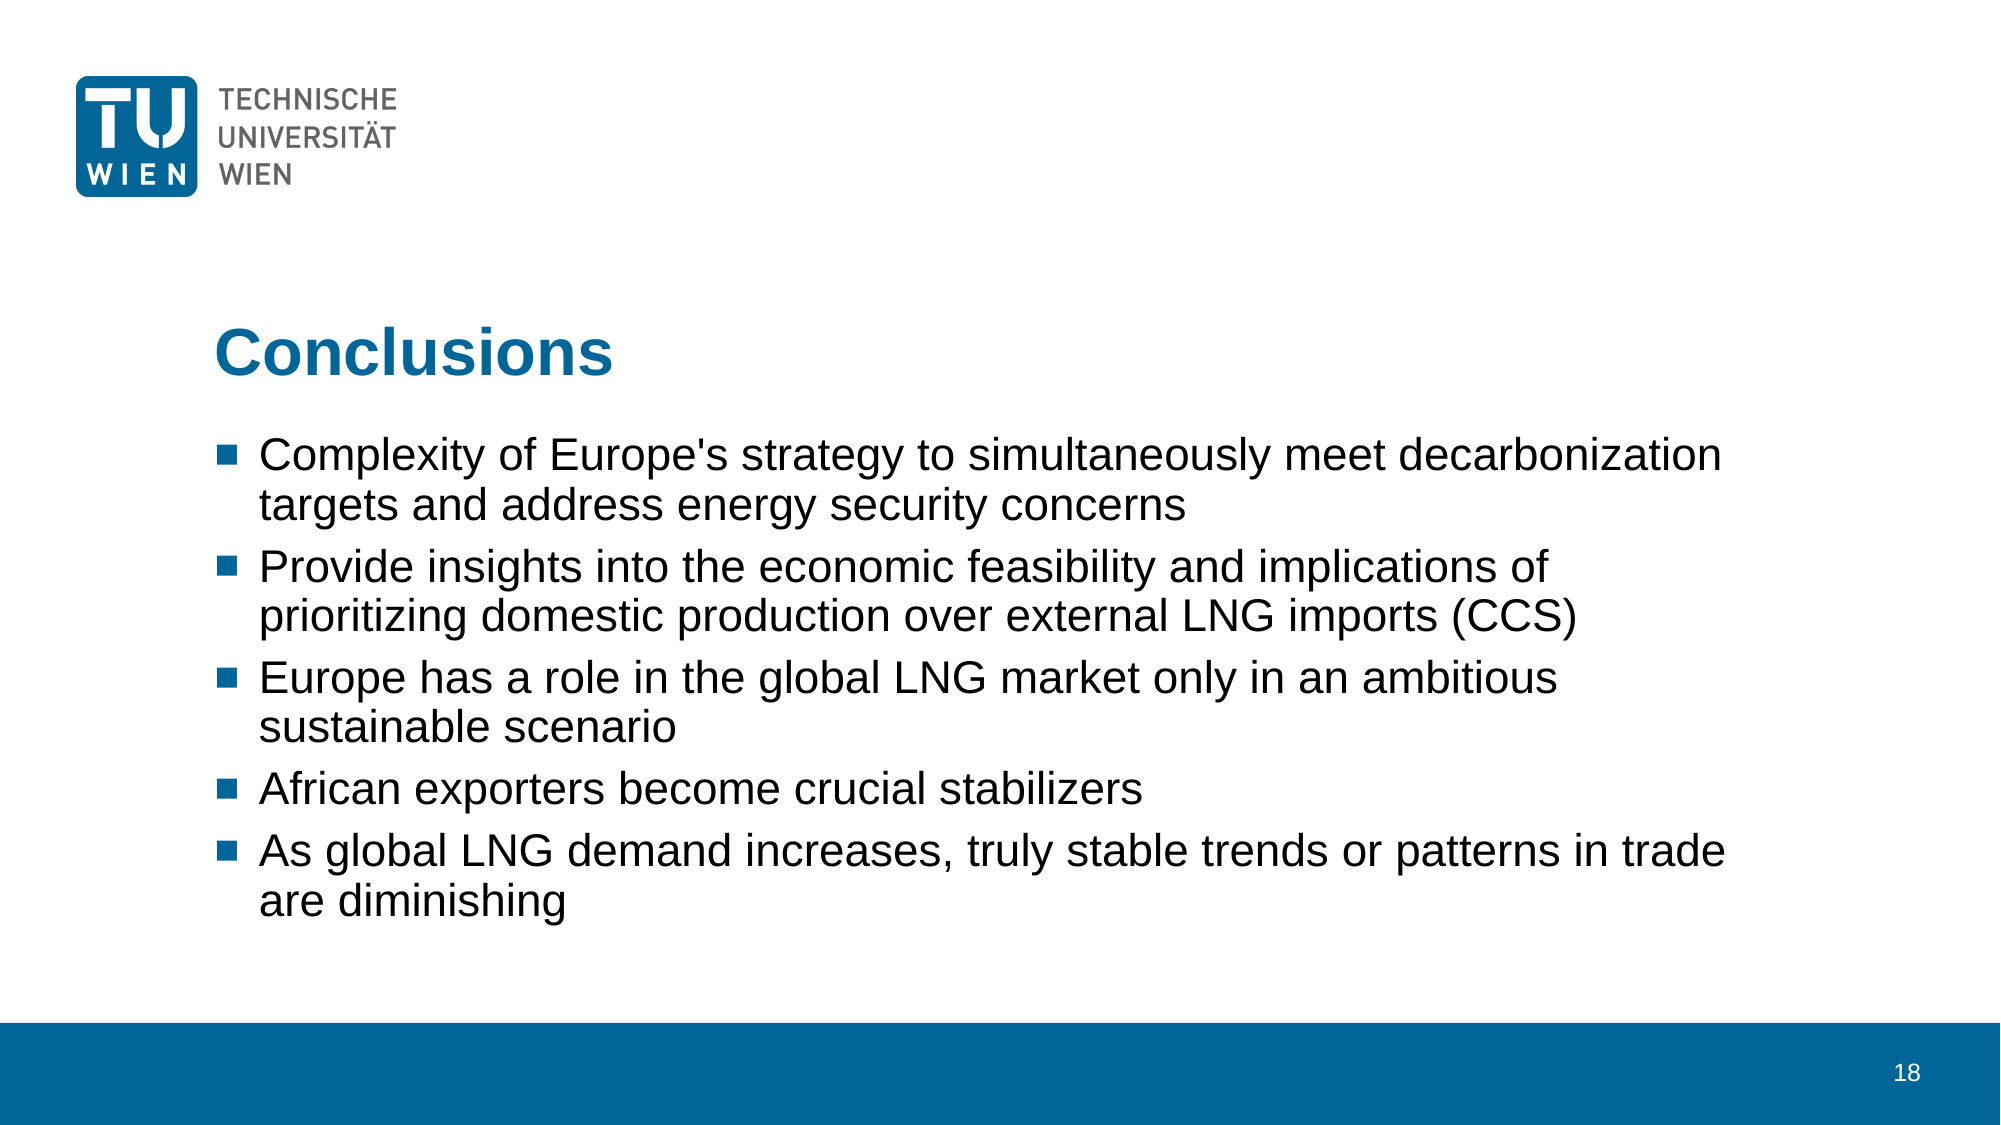

# Conclusions
Complexity of Europe's strategy to simultaneously meet decarbonization targets and address energy security concerns
Provide insights into the economic feasibility and implications of prioritizing domestic production over external LNG imports (CCS)
Europe has a role in the global LNG market only in an ambitious sustainable scenario
African exporters become crucial stabilizers
As global LNG demand increases, truly stable trends or patterns in trade are diminishing

18